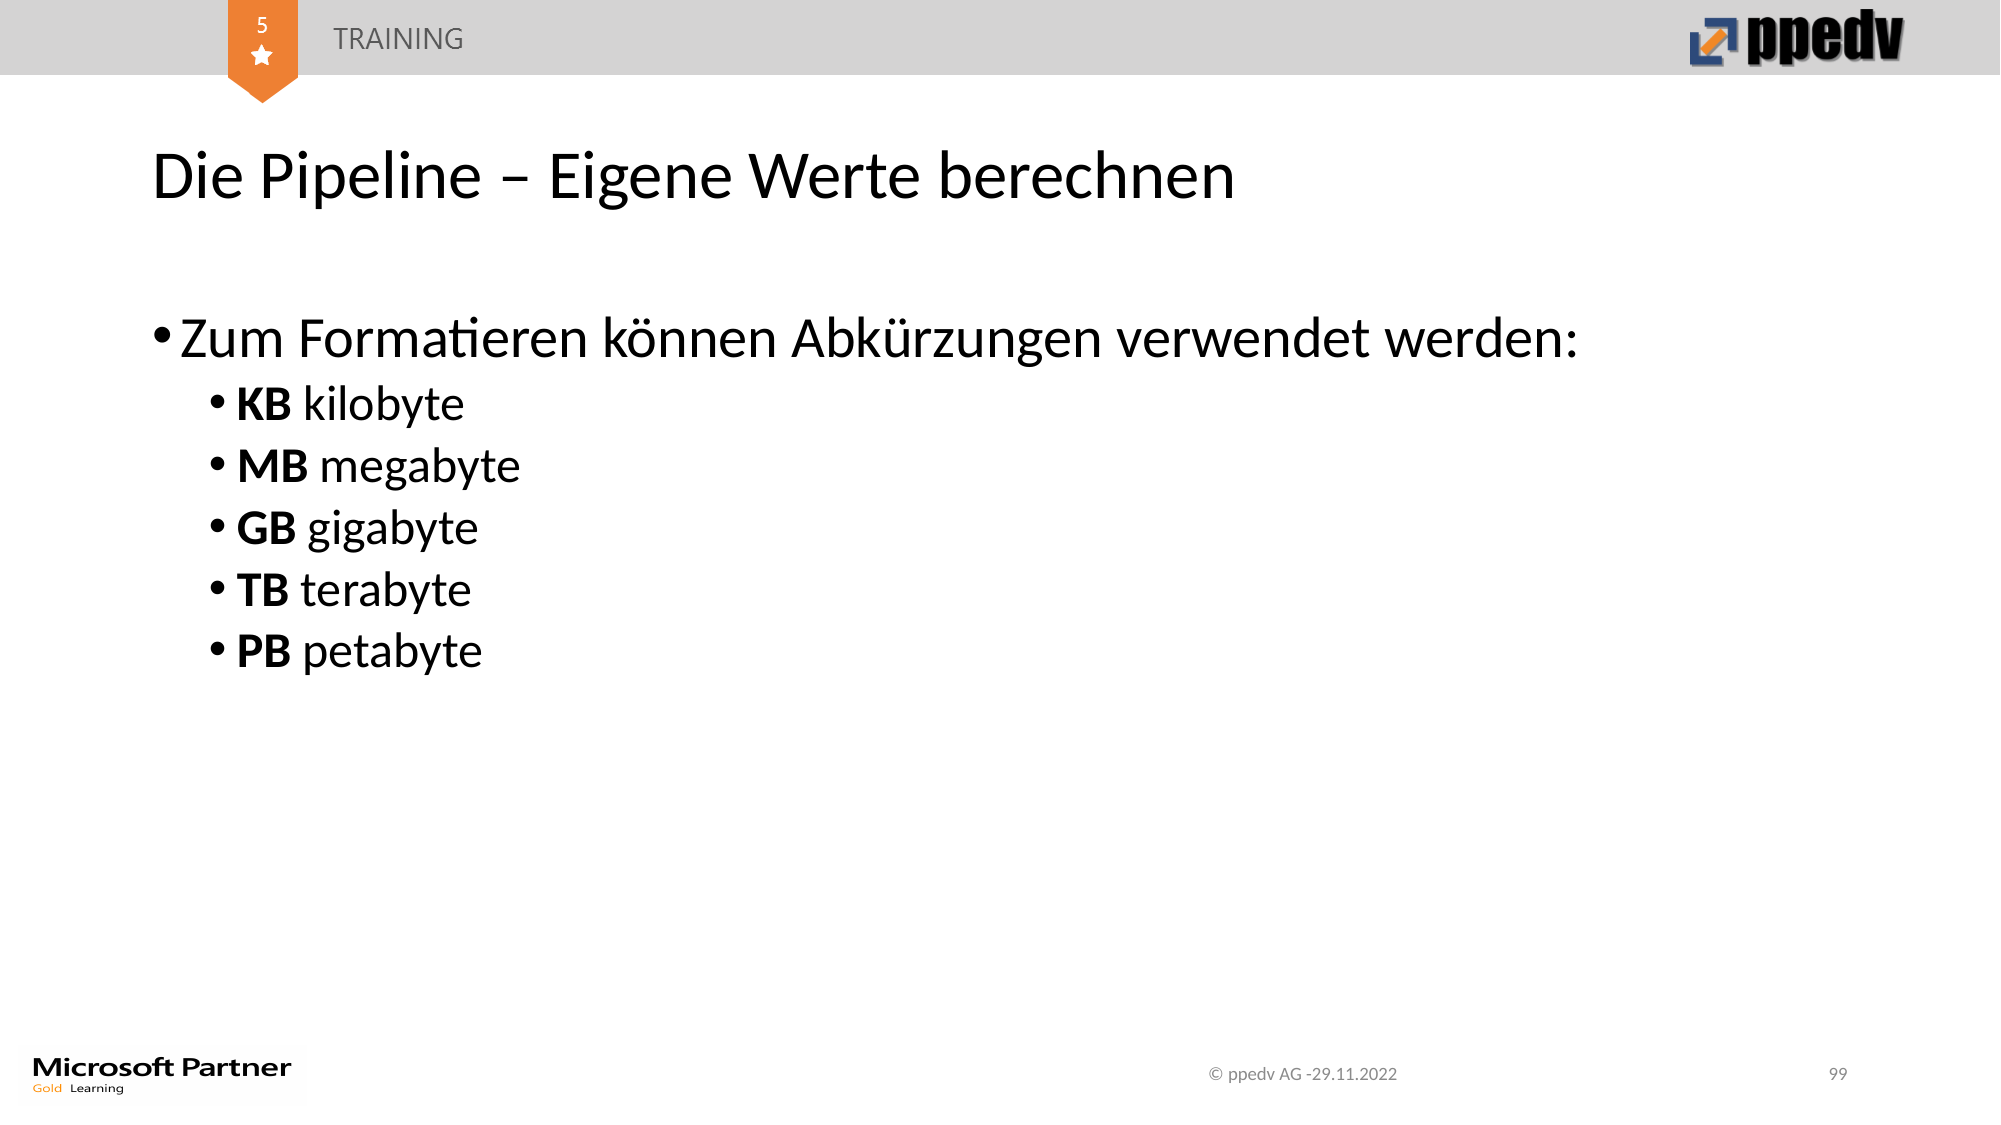

# Die Pipeline – Eigene Werte berechnen
Zum Formatieren können Abkürzungen verwendet werden:
KB kilobyte
MB megabyte
GB gigabyte
TB terabyte
PB petabyte

© ppedv AG -29.11.2022
99